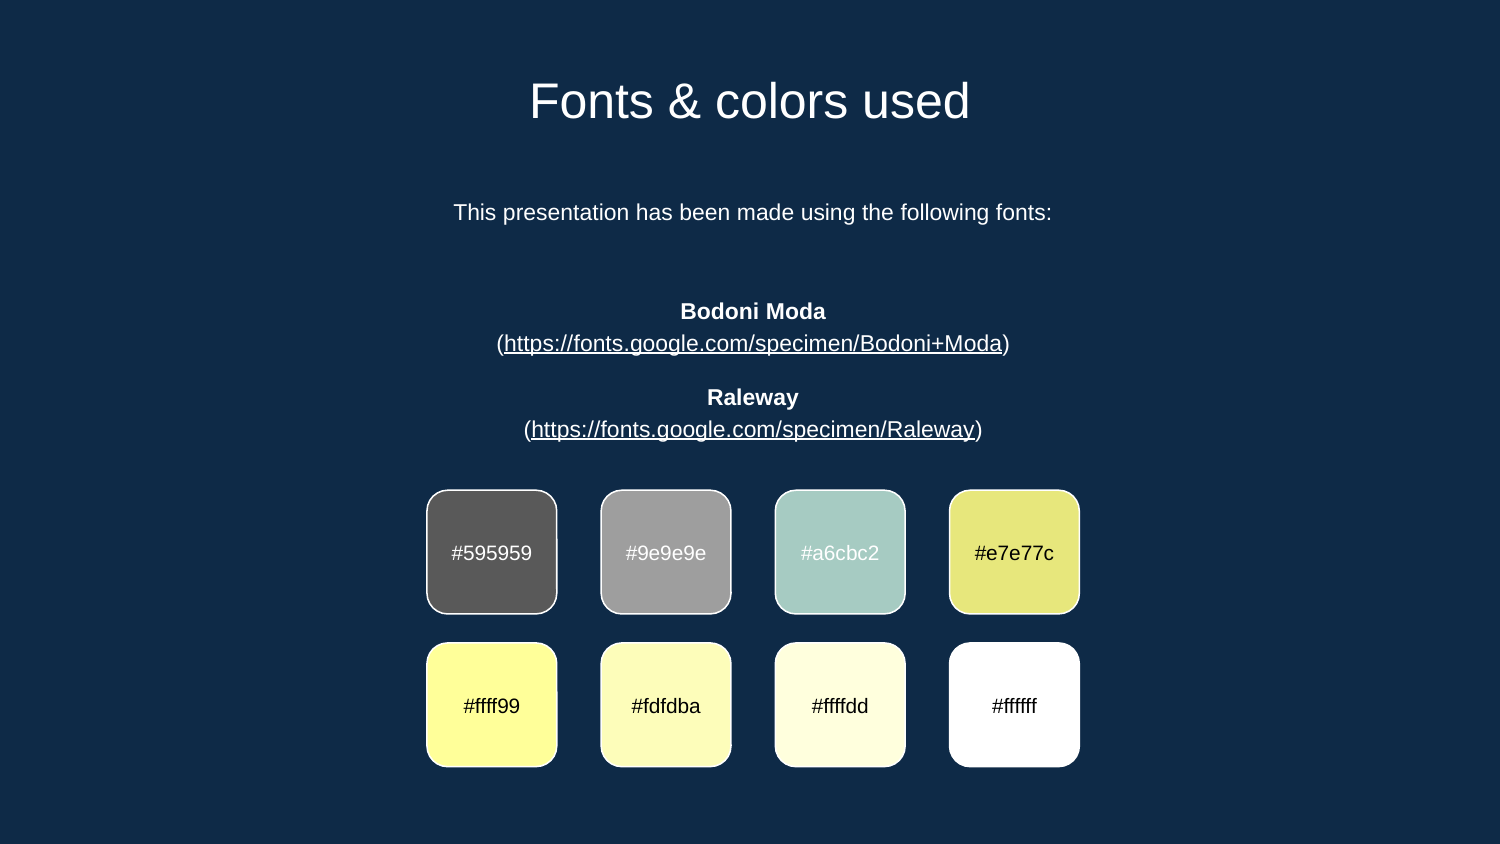

# Fonts & colors used
This presentation has been made using the following fonts:

Bodoni Moda
(https://fonts.google.com/specimen/Bodoni+Moda)

Raleway
(https://fonts.google.com/specimen/Raleway)

#595959
#9e9e9e
#a6cbc2
#e7e77c

#ffff99
#fdfdba
#ffffdd
#ffffff